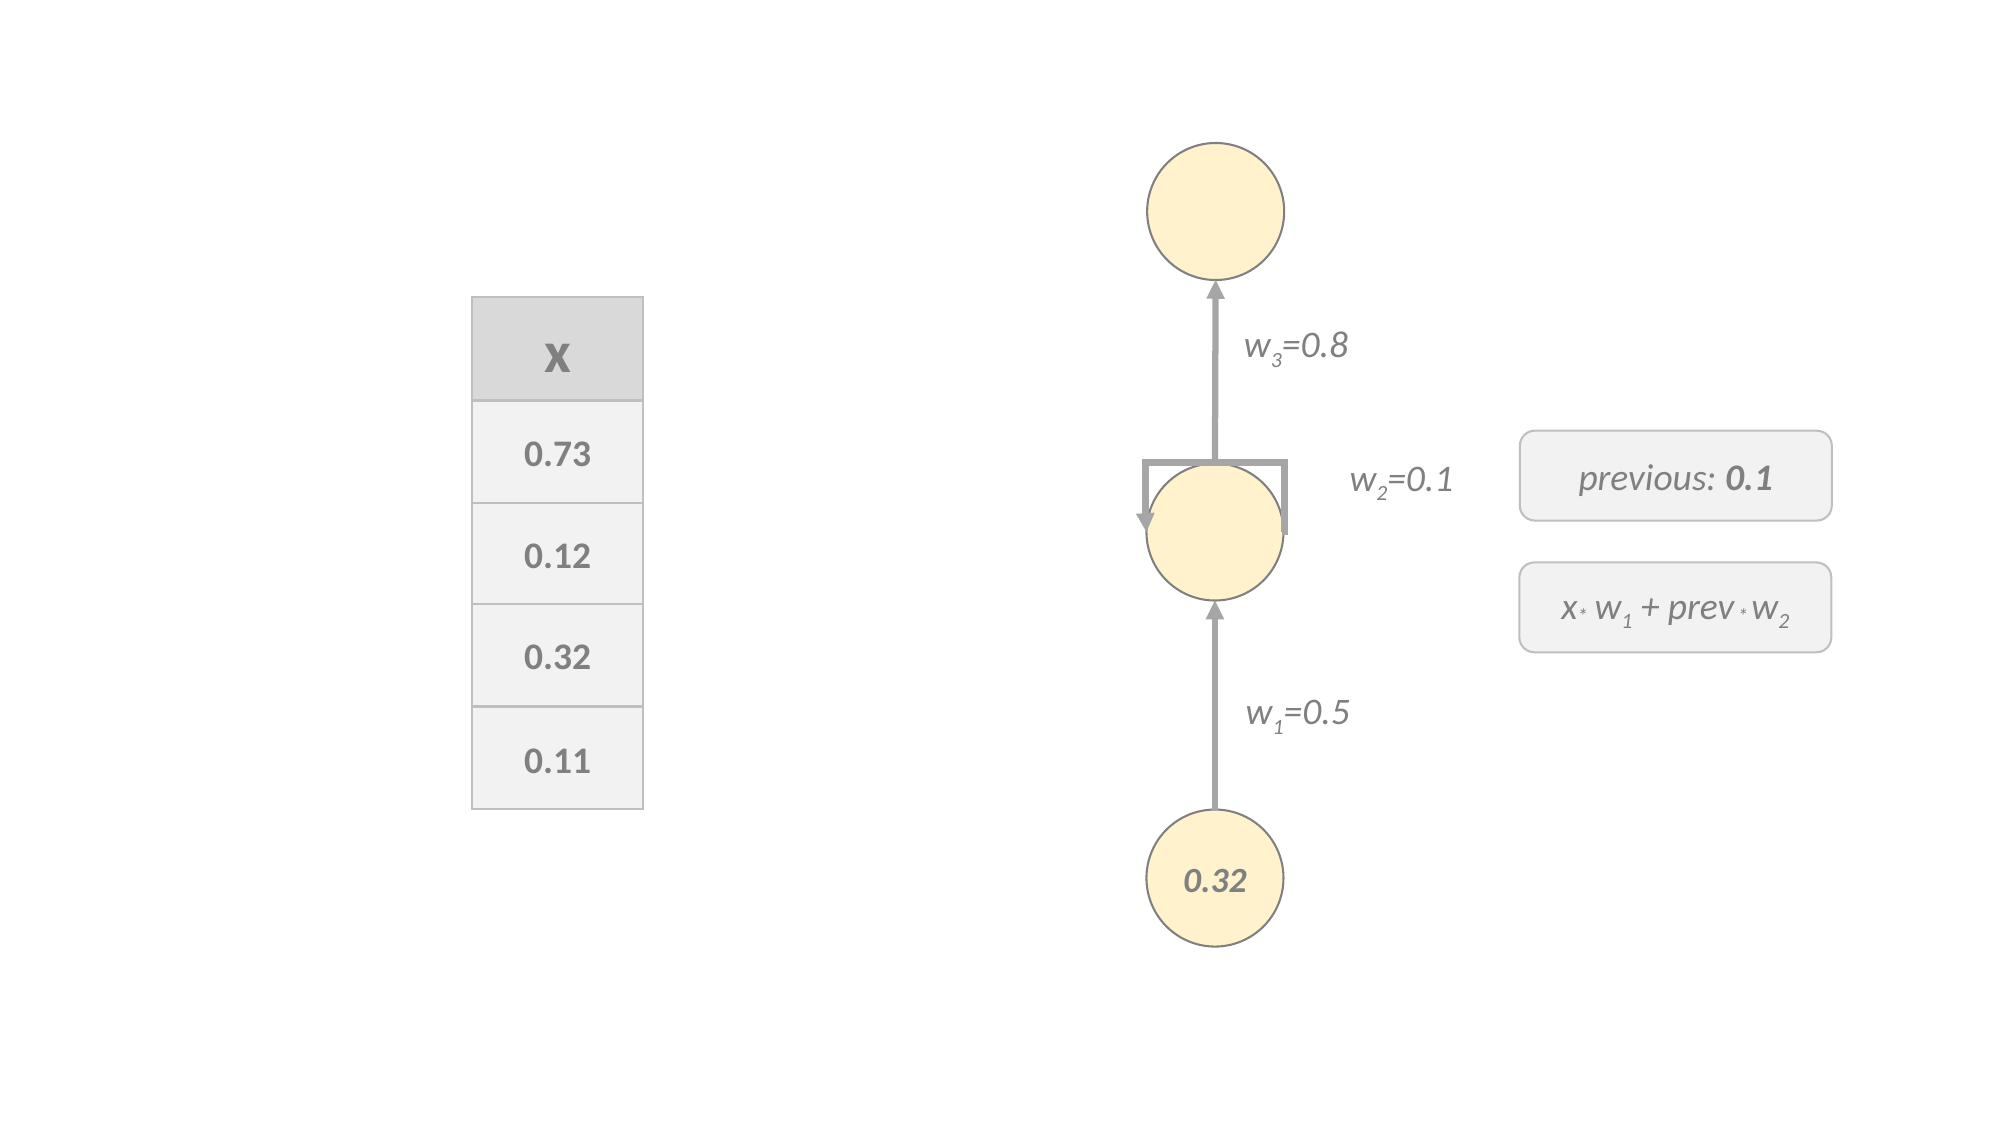

x
w3=0.8
0.73

previous: 0.1
w2=0.1

0.12
x  w1 + prev  w2
*
*
*
*
0.32
w1=0.5
0.11
0.32